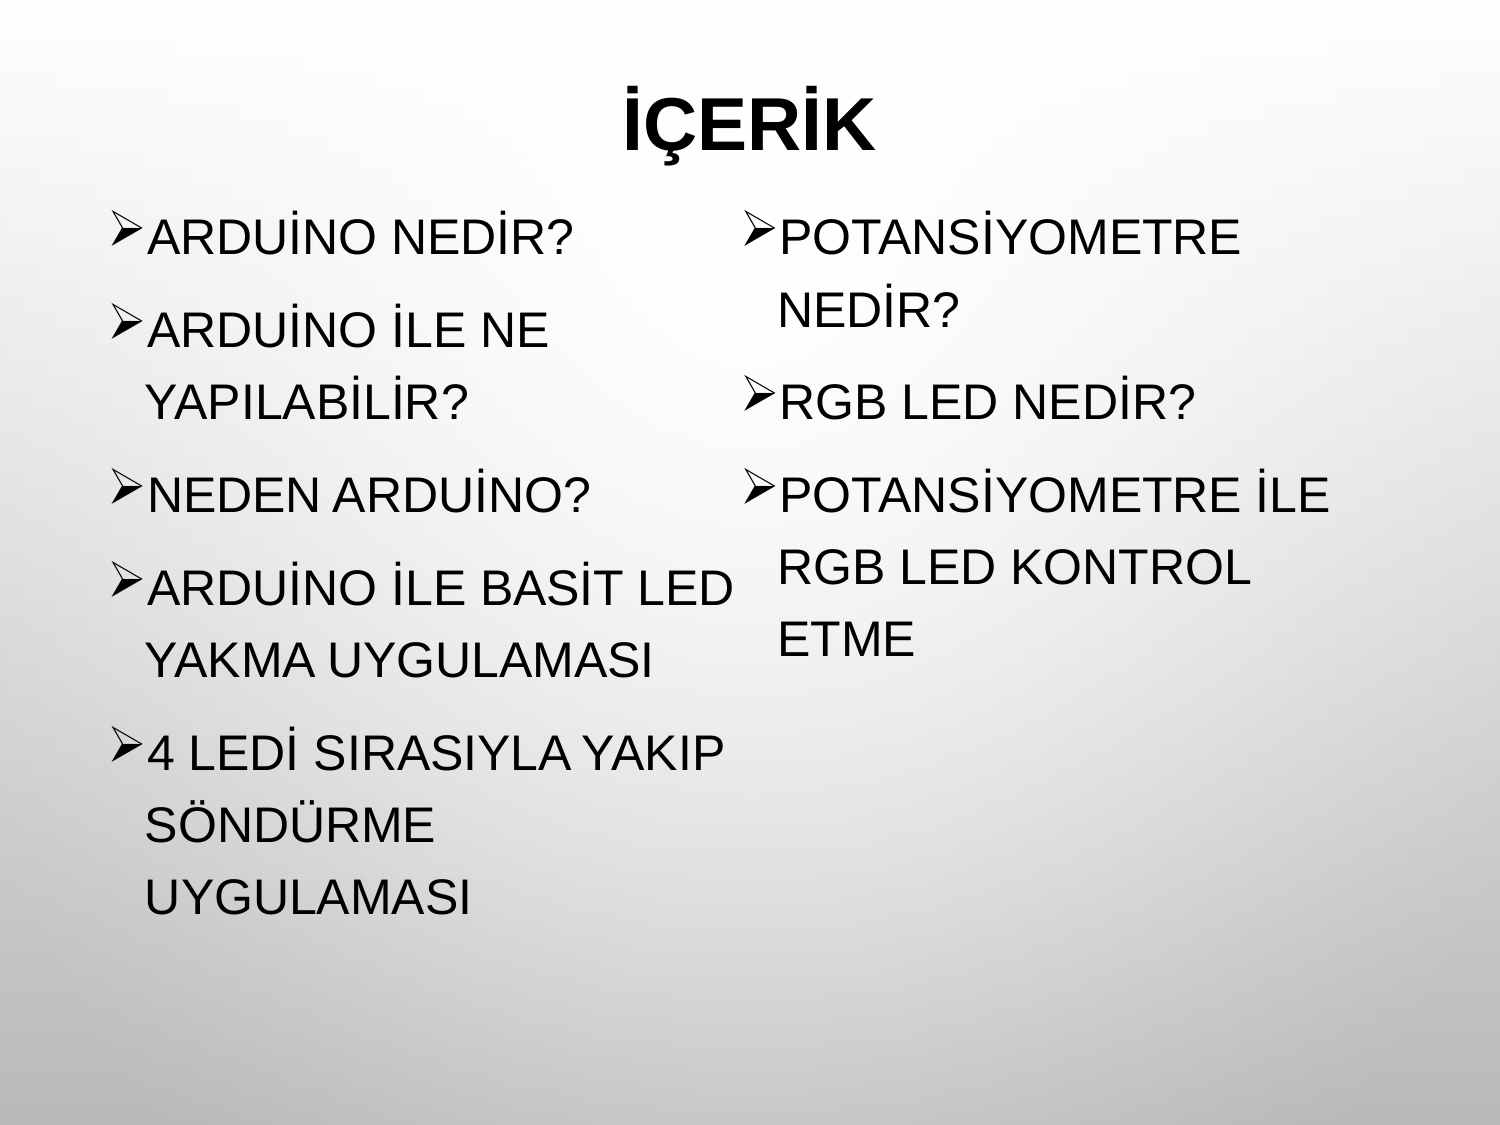

# İÇERİK
Arduino nedir?
Arduino ile ne yapılabilir?
Neden Arduino?
Arduino ile basit led yakma uygulaması
4 Ledi sırasıyla yakıp söndürme uygulaması
Potansiyometre nedir?
Rgb led nedir?
Potansiyometre ile RGB led kontrol etme